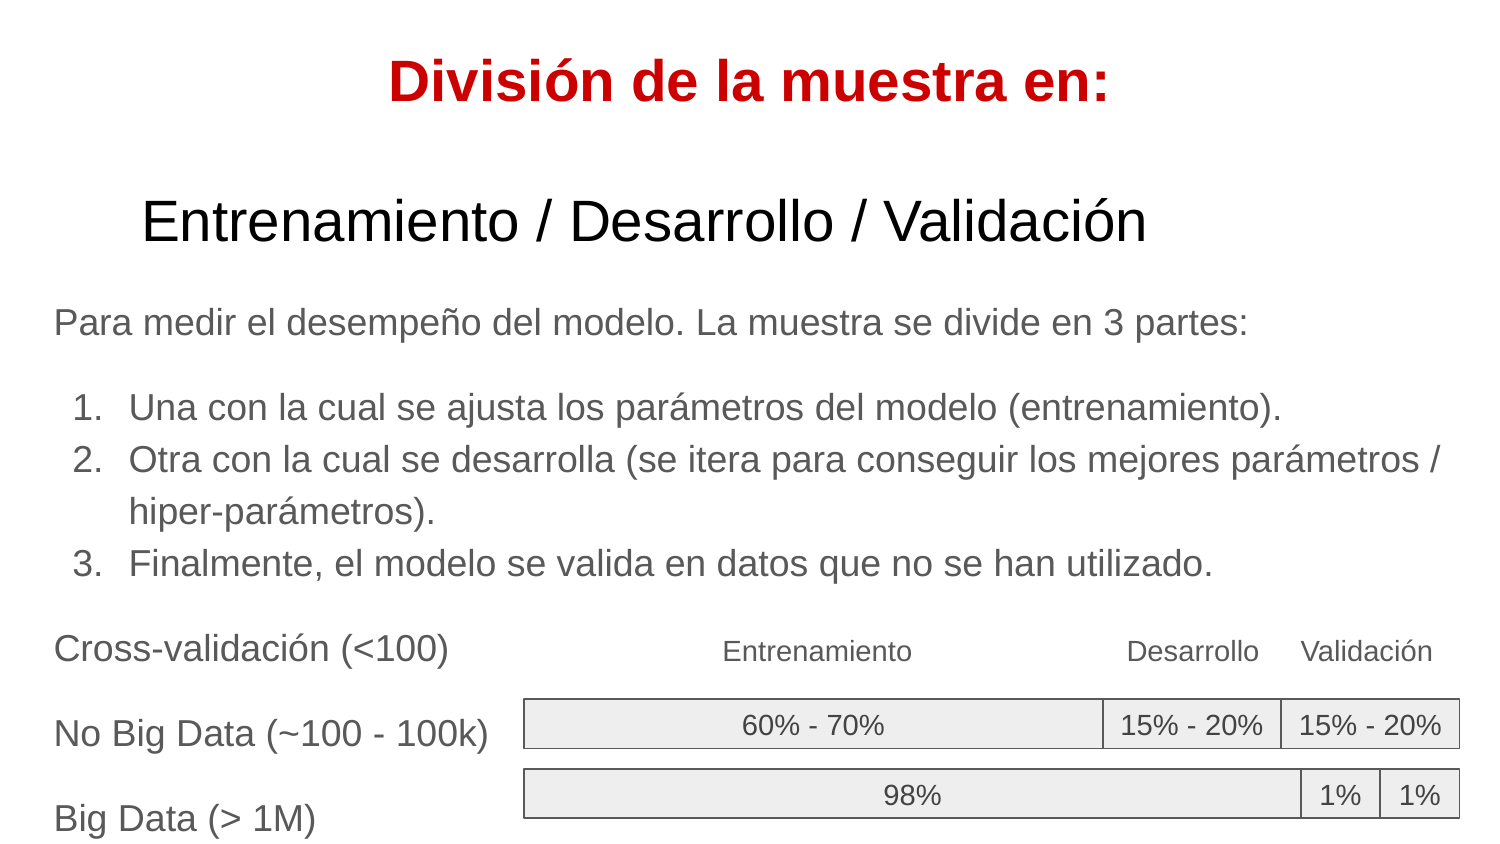

# División de la muestra en:

Entrenamiento / Desarrollo / Validación
Para medir el desempeño del modelo. La muestra se divide en 3 partes:
Una con la cual se ajusta los parámetros del modelo (entrenamiento).
Otra con la cual se desarrolla (se itera para conseguir los mejores parámetros / hiper-parámetros).
Finalmente, el modelo se valida en datos que no se han utilizado.
Cross-validación (<100)                          Entrenamiento                          Desarrollo     Validación
No Big Data (~100 - 100k)
Big Data (> 1M)
60% - 70%
15% - 20%
15% - 20%
98%
1%
1%